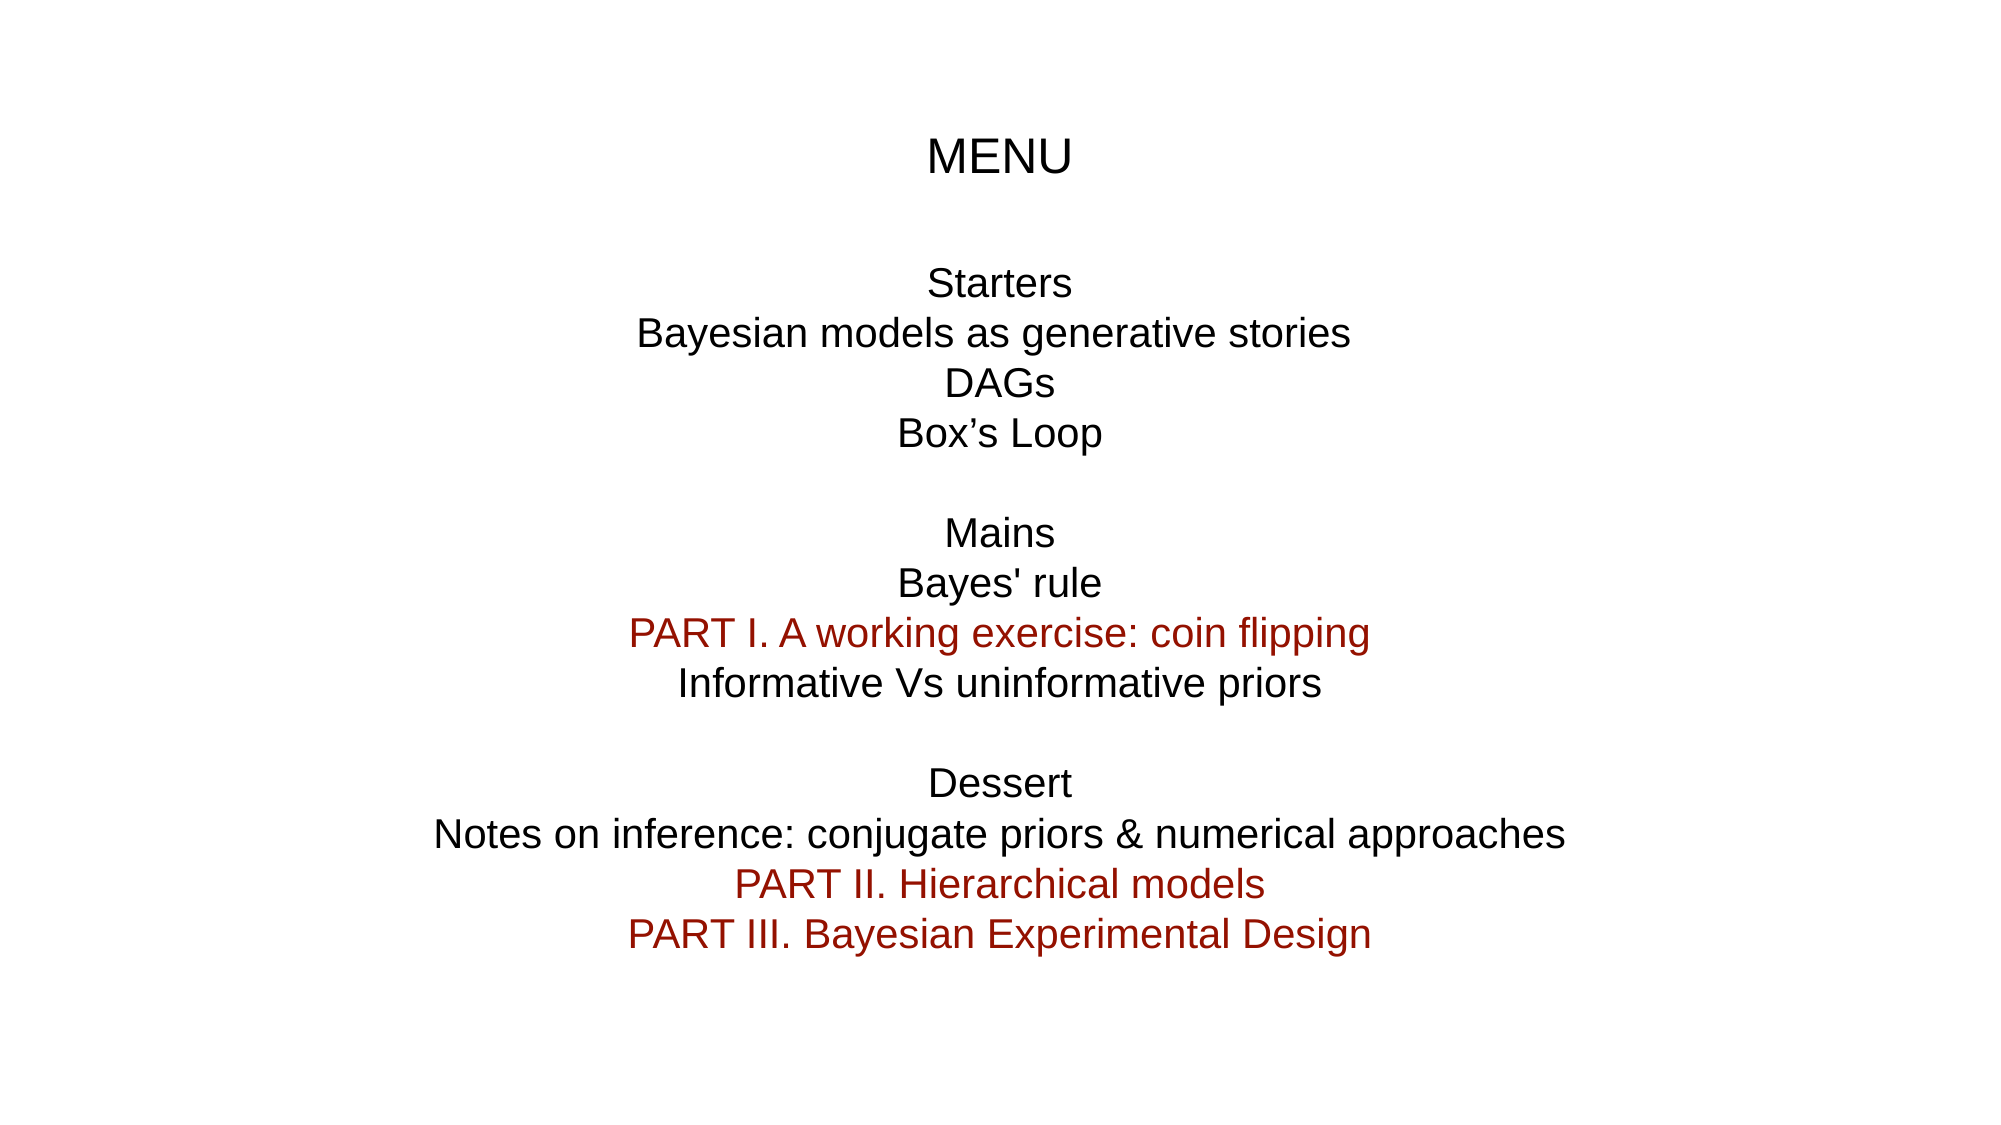

MENU
Starters
Bayesian models as generative stories
DAGs
Box’s Loop

Mains
Bayes' rule
PART I. A working exercise: coin flipping
Informative Vs uninformative priors

Dessert
Notes on inference: conjugate priors & numerical approaches
PART II. Hierarchical models
PART III. Bayesian Experimental Design